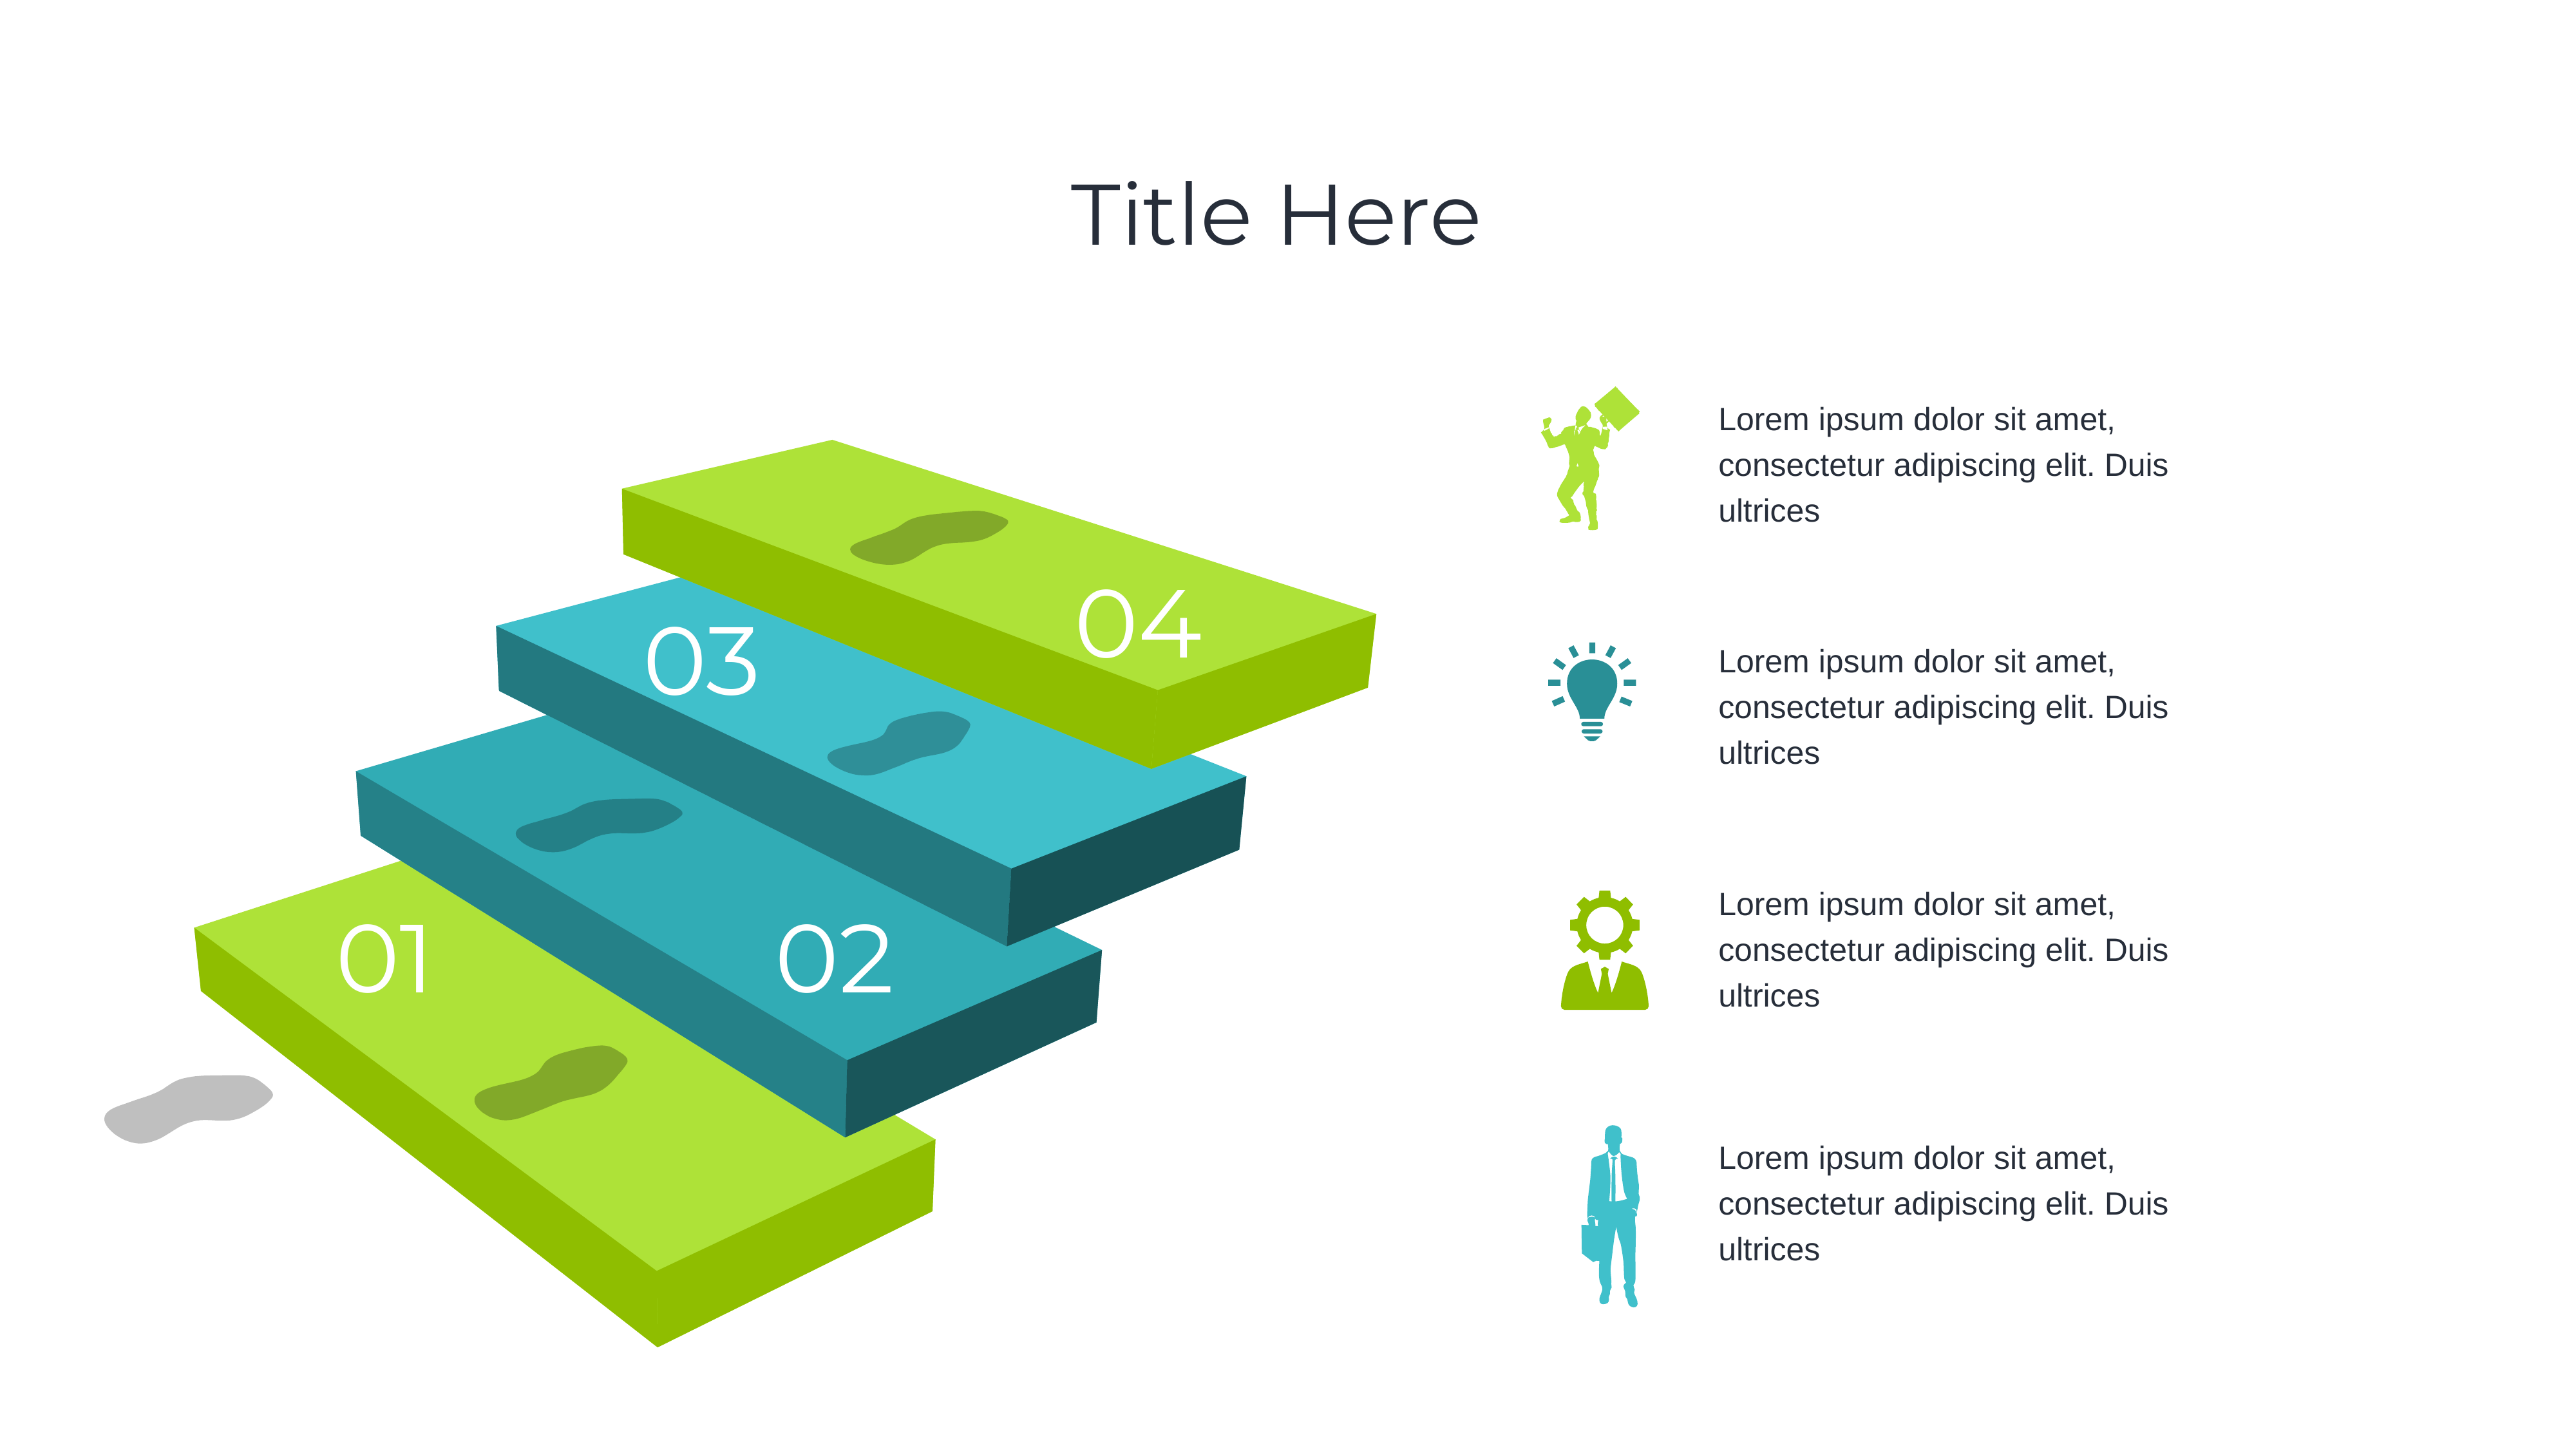

# Title Here
Lorem ipsum dolor sit amet, consectetur adipiscing elit. Duis ultrices

04
03
Lorem ipsum dolor sit amet, consectetur adipiscing elit. Duis ultrices

Lorem ipsum dolor sit amet, consectetur adipiscing elit. Duis ultrices
01
02

Lorem ipsum dolor sit amet, consectetur adipiscing elit. Duis ultrices